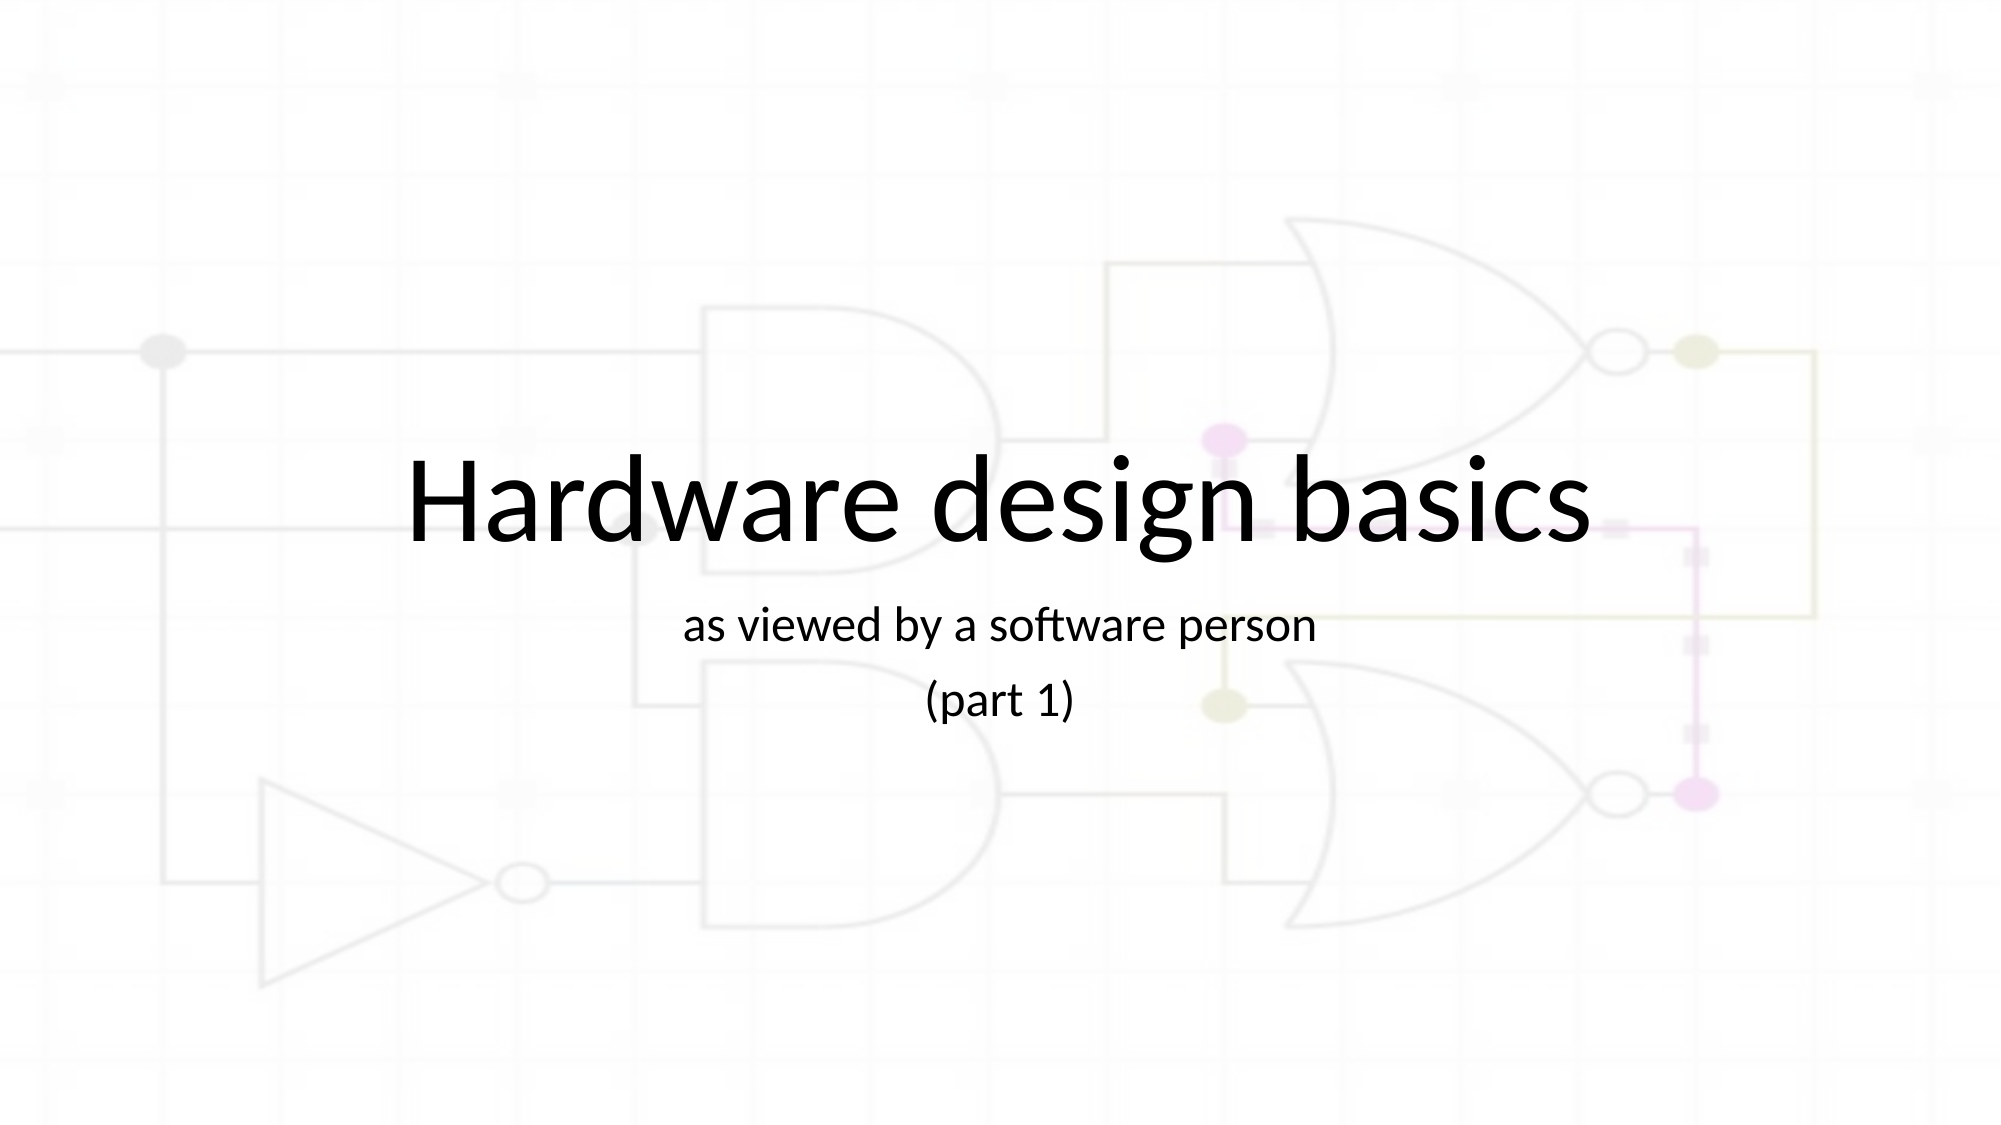

# Hardware design basics
as viewed by a software person
(part 1)